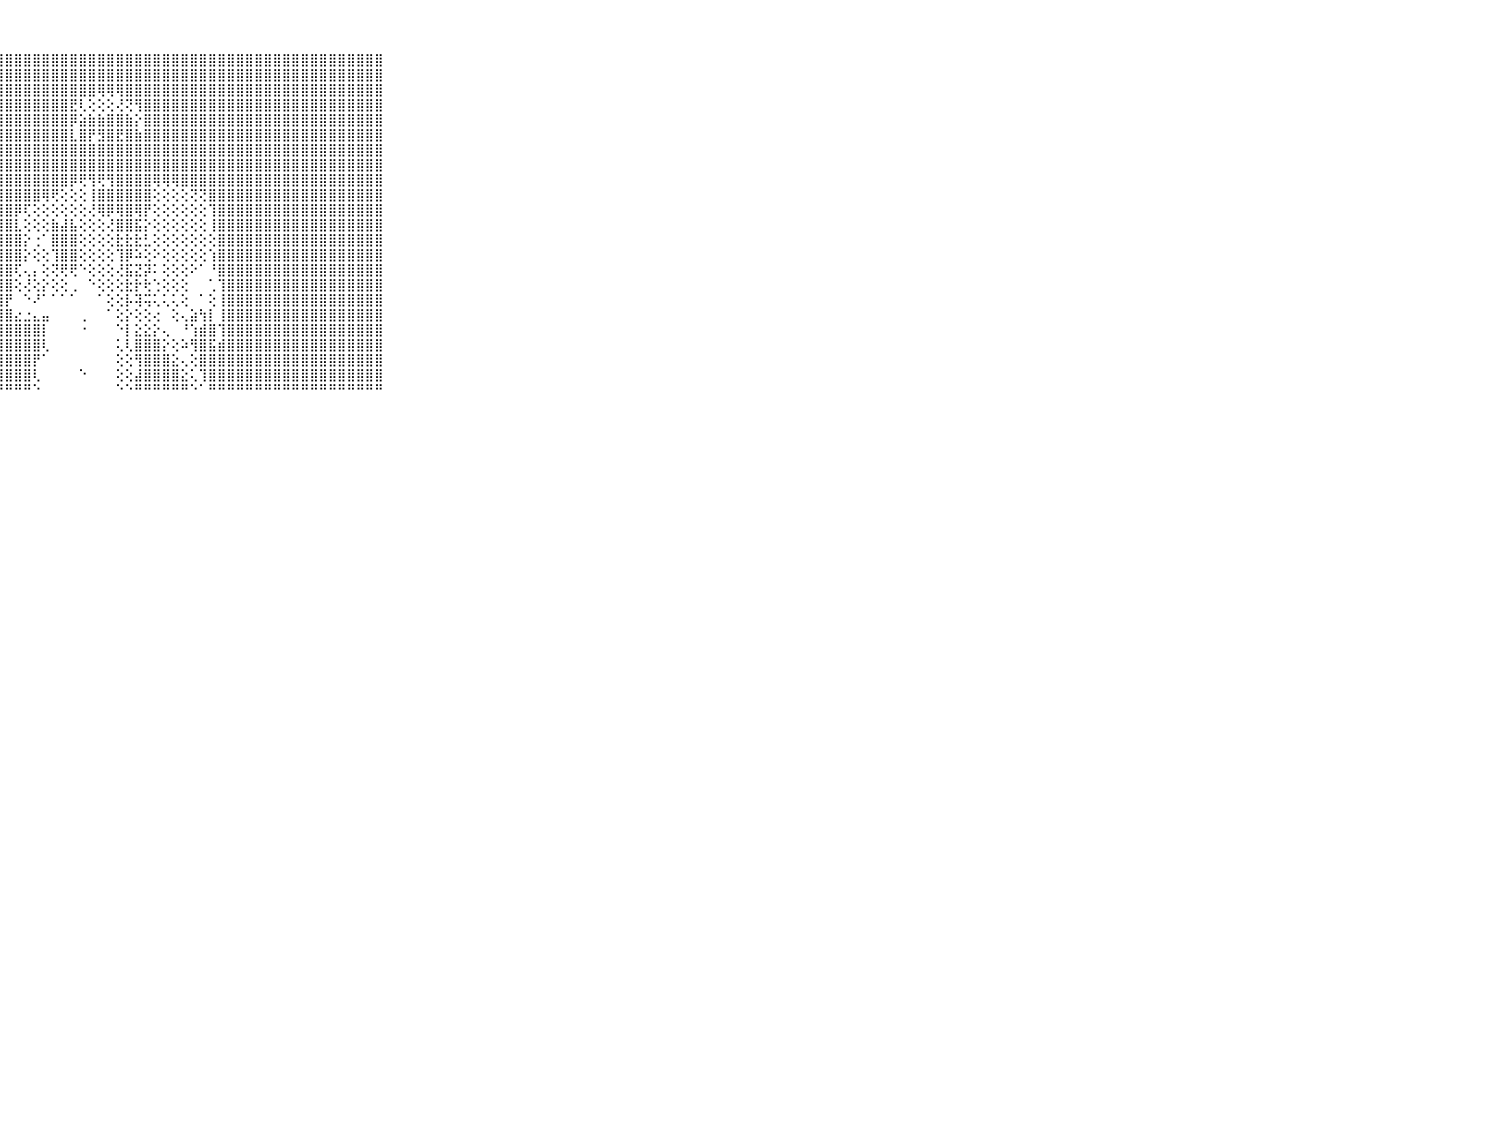

⠀⠀⠀⠀⠀⠀⠀⠀⠀⠀⠀⣿⣿⣿⣿⣿⣿⣿⣿⣿⣿⣿⣿⣿⣿⣿⣿⣿⣿⣿⣿⣿⣿⣿⣿⣿⣿⣿⣿⣿⣿⣿⣿⣿⣿⣿⣿⣿⣿⣿⣿⣿⣿⣿⣿⣿⣿⣿⣿⣿⣿⣿⣿⣿⣿⣿⣿⣿⣿⠀⠀⠀⠀⠀⠀⠀⠀⠀⠀⠀⠀
⠀⠀⠀⠀⠀⠀⠀⠀⠀⠀⠀⣿⣿⣿⣿⣿⣿⣿⣿⣿⣿⣿⣿⣿⣿⣿⣿⣿⣿⣿⣿⣿⣿⣿⣿⣿⣿⣿⣿⣿⣿⣿⣿⣿⣿⣿⣿⣿⣿⣿⣿⣿⣿⣿⣿⣿⣿⣿⣿⣿⣿⣿⣿⣿⣿⣿⣿⣿⣿⠀⠀⠀⠀⠀⠀⠀⠀⠀⠀⠀⠀
⠀⠀⠀⠀⠀⠀⠀⠀⠀⠀⠀⣿⣿⣿⣿⣿⣿⣿⣿⣿⣿⣿⣿⣿⣿⣿⣿⣿⣿⣿⣿⣿⣿⣿⣿⣿⣿⣿⢿⢿⢿⣿⣿⣿⣿⣿⣿⣿⣿⣿⣿⣿⣿⣿⣿⣿⣿⣿⣿⣿⣿⣿⣿⣿⣿⣿⣿⣿⣿⠀⠀⠀⠀⠀⠀⠀⠀⠀⠀⠀⠀
⠀⠀⠀⠀⠀⠀⠀⠀⠀⠀⠀⣿⣿⣿⣿⣿⣿⣿⣿⣿⣿⣿⣿⣿⣿⣿⣿⣿⣿⣿⣿⣿⣿⣿⣿⣟⢇⢕⢕⢕⢜⢝⢻⣿⣿⣿⣿⣿⣿⣿⣿⣿⣿⣿⣿⣿⣿⣿⣿⣿⣿⣿⣿⣿⣿⣿⣿⣿⣿⠀⠀⠀⠀⠀⠀⠀⠀⠀⠀⠀⠀
⠀⠀⠀⠀⠀⠀⠀⠀⠀⠀⠀⣿⣿⣿⣿⣿⣿⣿⣿⣿⣿⣿⣿⣿⣿⣿⣿⣿⣿⣿⣿⣿⣿⣿⣿⡿⣵⣷⣷⣿⣿⣷⡕⣿⣿⣿⣿⣿⣿⣿⣿⣿⣿⣿⣿⣿⣿⣿⣿⣿⣿⣿⣿⣿⣿⣿⣿⣿⣿⠀⠀⠀⠀⠀⠀⠀⠀⠀⠀⠀⠀
⠀⠀⠀⠀⠀⠀⠀⠀⠀⠀⠀⣿⣿⣿⣿⣿⣿⣿⣿⣿⣿⣿⣿⣿⣿⣿⣿⣿⣿⣿⣿⣿⣿⣿⣿⣇⣿⡟⣻⣿⣟⣿⣷⣿⣿⣿⣿⣿⣿⣿⣿⣿⣿⣿⣿⣿⣿⣿⣿⣿⣿⣿⣿⣿⣿⣿⣿⣿⣿⠀⠀⠀⠀⠀⠀⠀⠀⠀⠀⠀⠀
⠀⠀⠀⠀⠀⠀⠀⠀⠀⠀⠀⣿⣿⣿⣿⣿⣿⣿⣿⣿⣿⣿⣿⣿⣿⣿⣿⣿⣿⣿⣿⣿⣿⣿⣿⣿⣿⣿⣿⣿⣿⣿⣿⣿⣿⣿⣿⣿⣿⣿⣿⣿⣿⣿⣿⣿⣿⣿⣿⣿⣿⣿⣿⣿⣿⣿⣿⣿⣿⠀⠀⠀⠀⠀⠀⠀⠀⠀⠀⠀⠀
⠀⠀⠀⠀⠀⠀⠀⠀⠀⠀⠀⣿⣿⣿⣿⣿⣿⣿⣿⣿⣿⣿⣿⣿⣿⣿⣿⣿⣿⣿⣿⣿⣿⣿⣿⣿⣿⣿⣿⣿⣿⣿⣿⣿⣿⣿⣿⣿⣿⣿⣿⣿⣿⣿⣿⣿⣿⣿⣿⣿⣿⣿⣿⣿⣿⣿⣿⣿⣿⠀⠀⠀⠀⠀⠀⠀⠀⠀⠀⠀⠀
⠀⠀⠀⠀⠀⠀⠀⠀⠀⠀⠀⣿⣿⣿⣿⣿⣿⣿⣿⣿⣿⣿⣿⣿⣿⣿⣿⣿⣿⣿⣿⣿⣿⣿⣿⡿⢟⢻⢟⢻⣿⣿⣿⣿⢿⢿⢿⣿⣿⣿⣿⣿⣿⣿⣿⣿⣿⣿⣿⣿⣿⣿⣿⣿⣿⣿⣿⣿⣿⠀⠀⠀⠀⠀⠀⠀⠀⠀⠀⠀⠀
⠀⠀⠀⠀⠀⠀⠀⠀⠀⠀⠀⣿⣿⣿⣿⣿⣿⣿⣿⣿⣿⣿⣿⣿⣿⣿⣿⣿⣿⣿⣿⣿⢿⢟⢕⢕⢕⢸⣿⣿⣿⣿⣿⣿⢕⢕⢕⢕⢝⢝⣿⣿⣿⣿⣿⣿⣿⣿⣿⣿⣿⣿⣿⣿⣿⣿⣿⣿⣿⠀⠀⠀⠀⠀⠀⠀⠀⠀⠀⠀⠀
⠀⠀⠀⠀⠀⠀⠀⠀⠀⠀⠀⣿⣿⣿⣿⣿⣿⣿⣿⣿⣿⣿⣿⣿⣿⣿⣿⣿⣿⡿⢏⢕⢕⢕⢕⢕⢕⢜⢿⡿⢿⣿⢿⡟⢕⢕⢕⢕⢕⢕⢹⣿⣿⣿⣿⣿⣿⣿⣿⣿⣿⣿⣿⣿⣿⣿⣿⣿⣿⠀⠀⠀⠀⠀⠀⠀⠀⠀⠀⠀⠀
⠀⠀⠀⠀⠀⠀⠀⠀⠀⠀⠀⣿⣿⣿⣿⣿⣿⣿⣿⣿⣿⣿⣿⣿⣿⣿⣿⣿⣿⣇⢕⢕⢕⣷⣼⣧⢕⢕⢕⢜⣿⣿⣯⡕⢕⢕⢕⢕⢕⢕⢸⣿⣿⣿⣿⣿⣿⣿⣿⣿⣿⣿⣿⣿⣿⣿⣿⣿⣿⠀⠀⠀⠀⠀⠀⠀⠀⠀⠀⠀⠀
⠀⠀⠀⠀⠀⠀⠀⠀⠀⠀⠀⣿⣿⣿⣿⣿⣿⣿⣿⣿⣿⣿⣿⣿⣿⣿⣿⣿⣿⣿⡕⢐⠁⣿⣿⣿⢕⢕⢕⢕⣗⣗⣗⣃⢕⢕⢕⢕⢕⢕⢕⣿⣿⣿⣿⣿⣿⣿⣿⣿⣿⣿⣿⣿⣿⣿⣿⣿⣿⠀⠀⠀⠀⠀⠀⠀⠀⠀⠀⠀⠀
⠀⠀⠀⠀⠀⠀⠀⠀⠀⠀⠀⣿⣿⣿⣿⣿⣿⣿⣿⣿⣿⣿⣿⣿⣿⣿⣿⣿⣿⣿⡕⢕⢕⢹⣿⣿⢕⢕⢕⢕⢹⡿⠵⢕⠕⢕⢕⢕⢕⢕⢱⣿⣿⣿⣿⣿⣿⣿⣿⣿⣿⣿⣿⣿⣿⣿⣿⣿⣿⠀⠀⠀⠀⠀⠀⠀⠀⠀⠀⠀⠀
⠀⠀⠀⠀⠀⠀⠀⠀⠀⠀⠀⣿⣿⣿⣿⣿⣿⣿⣿⣿⣿⣿⣿⣿⣿⣿⣿⣿⣿⢏⢄⡄⢕⢝⢟⢟⠑⢕⢕⢕⢜⣯⣝⡽⠅⢕⢕⢕⠕⠁⠘⣿⣿⣿⣿⣿⣿⣿⣿⣿⣿⣿⣿⣿⣿⣿⣿⣿⣿⠀⠀⠀⠀⠀⠀⠀⠀⠀⠀⠀⠀
⠀⠀⠀⠀⠀⠀⠀⠀⠀⠀⠀⣿⣿⣿⣿⣿⣿⣿⣿⣿⣿⣿⣿⣿⣿⣿⣿⣿⣿⢕⢜⢕⡕⢕⢕⢀⠀⠑⢕⢕⢕⣗⡗⢗⢑⢕⢕⢕⠀⠀⢁⢹⣿⣿⣿⣿⣿⣿⣿⣿⣿⣿⣿⣿⣿⣿⣿⣿⣿⠀⠀⠀⠀⠀⠀⠀⠀⠀⠀⠀⠀
⠀⠀⠀⠀⠀⠀⠀⠀⠀⠀⠀⣿⣿⣿⣿⣿⣿⣿⣿⣿⣿⣿⣿⣿⣿⣿⣿⣿⡟⠀⠑⠜⠁⠁⠁⠁⠀⠀⠁⢕⢕⡧⢽⢭⢅⢅⢅⢕⠀⠁⢕⢸⣿⣿⣿⣿⣿⣿⣿⣿⣿⣿⣿⣿⣿⣿⣿⣿⣿⠀⠀⠀⠀⠀⠀⠀⠀⠀⠀⠀⠀
⠀⠀⠀⠀⠀⠀⠀⠀⠀⠀⠀⣿⣿⣿⣿⣿⣿⣿⣿⣿⣿⣿⣿⣿⣿⣿⣿⣿⣿⣔⣐⣄⣤⠀⠀⠀⢀⠀⠀⠁⢕⡕⢕⢕⢔⠀⢕⢄⣵⢳⡇⢸⣿⣿⣿⣿⣿⣿⣿⣿⣿⣿⣿⣿⣿⣿⣿⣿⣿⠀⠀⠀⠀⠀⠀⠀⠀⠀⠀⠀⠀
⠀⠀⠀⠀⠀⠀⠀⠀⠀⠀⠀⣿⣿⣿⣿⣿⣿⣿⣿⣿⣿⣿⣿⣿⣿⣿⣿⣿⣿⣿⣿⣿⡇⠀⠀⠀⠐⠀⠀⠀⠑⡇⣕⣕⡕⢄⠀⠘⢱⣾⣿⢹⣿⣿⣿⣿⣿⣿⣿⣿⣿⣿⣿⣿⣿⣿⣿⣿⣿⠀⠀⠀⠀⠀⠀⠀⠀⠀⠀⠀⠀
⠀⠀⠀⠀⠀⠀⠀⠀⠀⠀⠀⣿⣿⣿⣿⣿⣿⣿⣿⣿⣿⣿⣿⣿⣿⣿⣿⣿⣿⣿⣿⣿⢇⠀⠀⠀⠀⠀⠀⠀⢅⢇⣿⣿⣿⡕⢕⠵⢻⣿⣯⣾⣿⣿⣿⣿⣿⣿⣿⣿⣿⣿⣿⣿⣿⣿⣿⣿⣿⠀⠀⠀⠀⠀⠀⠀⠀⠀⠀⠀⠀
⠀⠀⠀⠀⠀⠀⠀⠀⠀⠀⠀⣿⣿⣿⣿⣿⣿⣿⣿⣿⣿⣿⣿⣿⣿⣿⣿⣿⣿⣿⣿⡟⠁⠀⠀⠀⠀⠀⠀⠀⢕⢕⢻⣿⣿⣿⣕⢄⢕⣿⣿⣿⣿⣿⣿⣿⣿⣿⣿⣿⣿⣿⣿⣿⣿⣿⣿⣿⣿⠀⠀⠀⠀⠀⠀⠀⠀⠀⠀⠀⠀
⠀⠀⠀⠀⠀⠀⠀⠀⠀⠀⠀⣿⣿⣿⣿⣿⣿⣿⣿⣿⣿⣿⣿⣿⣿⣿⣿⣿⣿⣿⣿⢇⠀⠀⠀⠀⠑⠀⠀⠀⢕⢕⣼⣿⣿⣿⣿⣕⢅⢹⣿⣿⣿⣿⣿⣿⣿⣿⣿⣿⣿⣿⣿⣿⣿⣿⣿⣿⣿⠀⠀⠀⠀⠀⠀⠀⠀⠀⠀⠀⠀
⠀⠀⠀⠀⠀⠀⠀⠀⠀⠀⠀⠛⠛⠛⠛⠛⠛⠛⠛⠛⠛⠛⠛⠛⠛⠛⠛⠛⠛⠛⠛⠑⠀⠀⠀⠀⠀⠀⠀⠀⠑⠑⠛⠛⠛⠛⠛⠛⠑⠁⠛⠛⠛⠛⠛⠛⠛⠛⠛⠛⠛⠛⠛⠛⠛⠛⠛⠛⠛⠀⠀⠀⠀⠀⠀⠀⠀⠀⠀⠀⠀